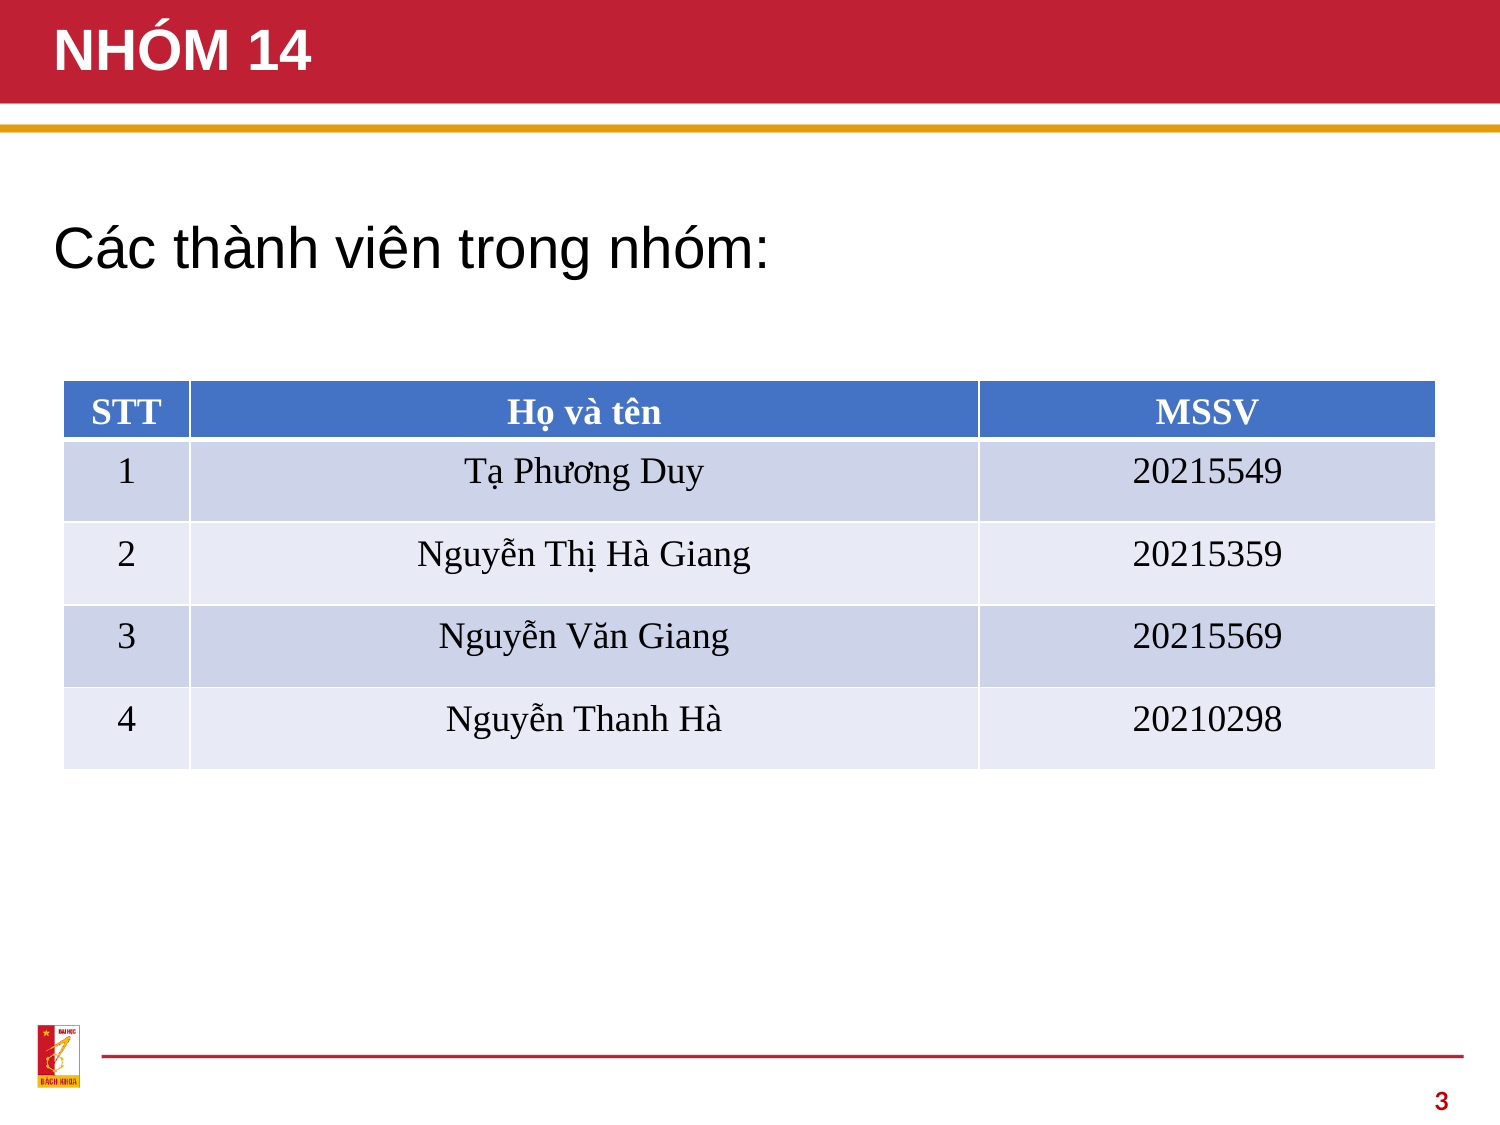

# NHÓM 14
Các thành viên trong nhóm:
| STT | Họ và tên | MSSV |
| --- | --- | --- |
| 1 | Tạ Phương Duy | 20215549 |
| 2 | Nguyễn Thị Hà Giang | 20215359 |
| 3 | Nguyễn Văn Giang | 20215569 |
| 4 | Nguyễn Thanh Hà | 20210298 |
3